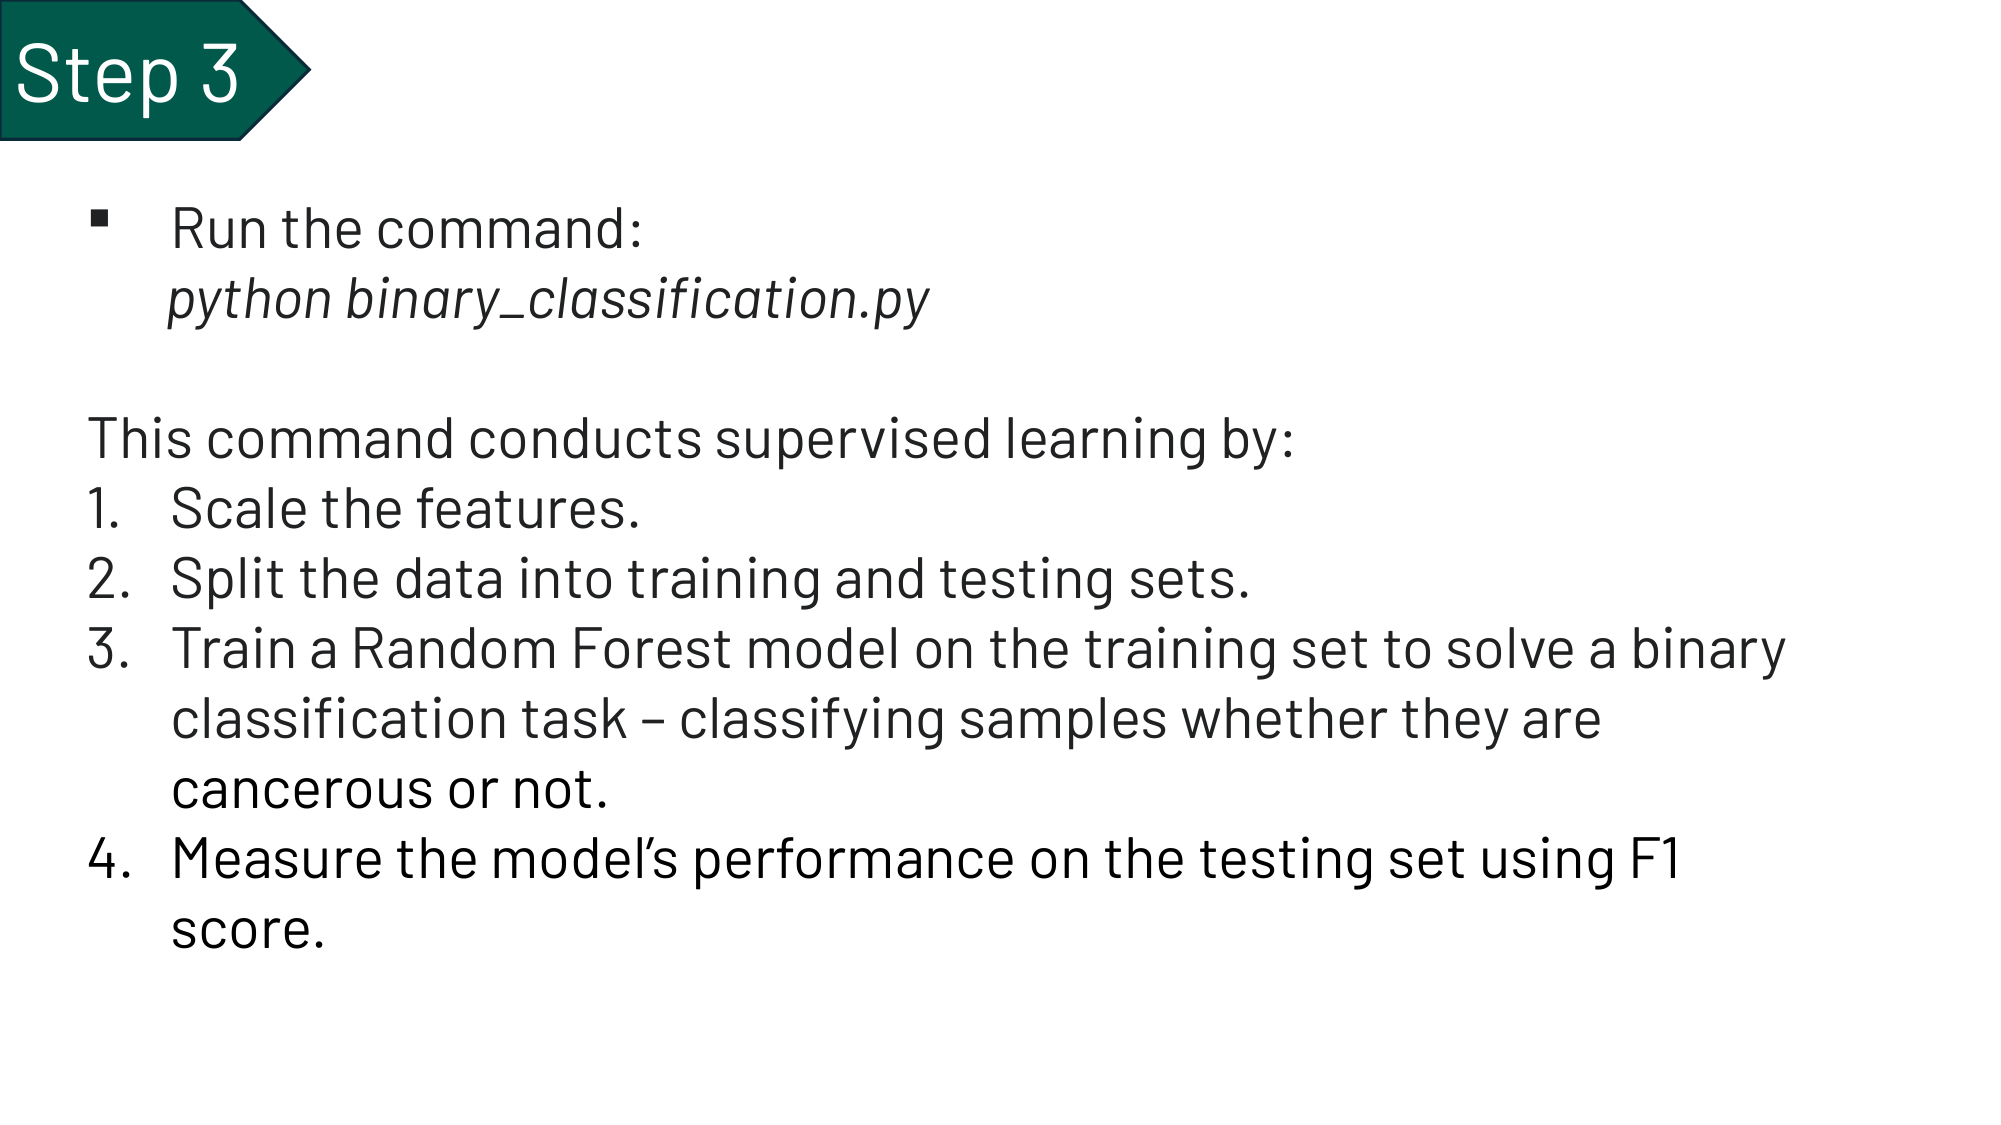

Step 3
Run the command:
       python binary_classification.py

This command conducts supervised learning by:
Scale the features.
Split the data into training and testing sets.
Train a Random Forest model on the training set to solve a binary classification task – classifying samples whether they are cancerous or not.
Measure the model’s performance on the testing set using F1 score.